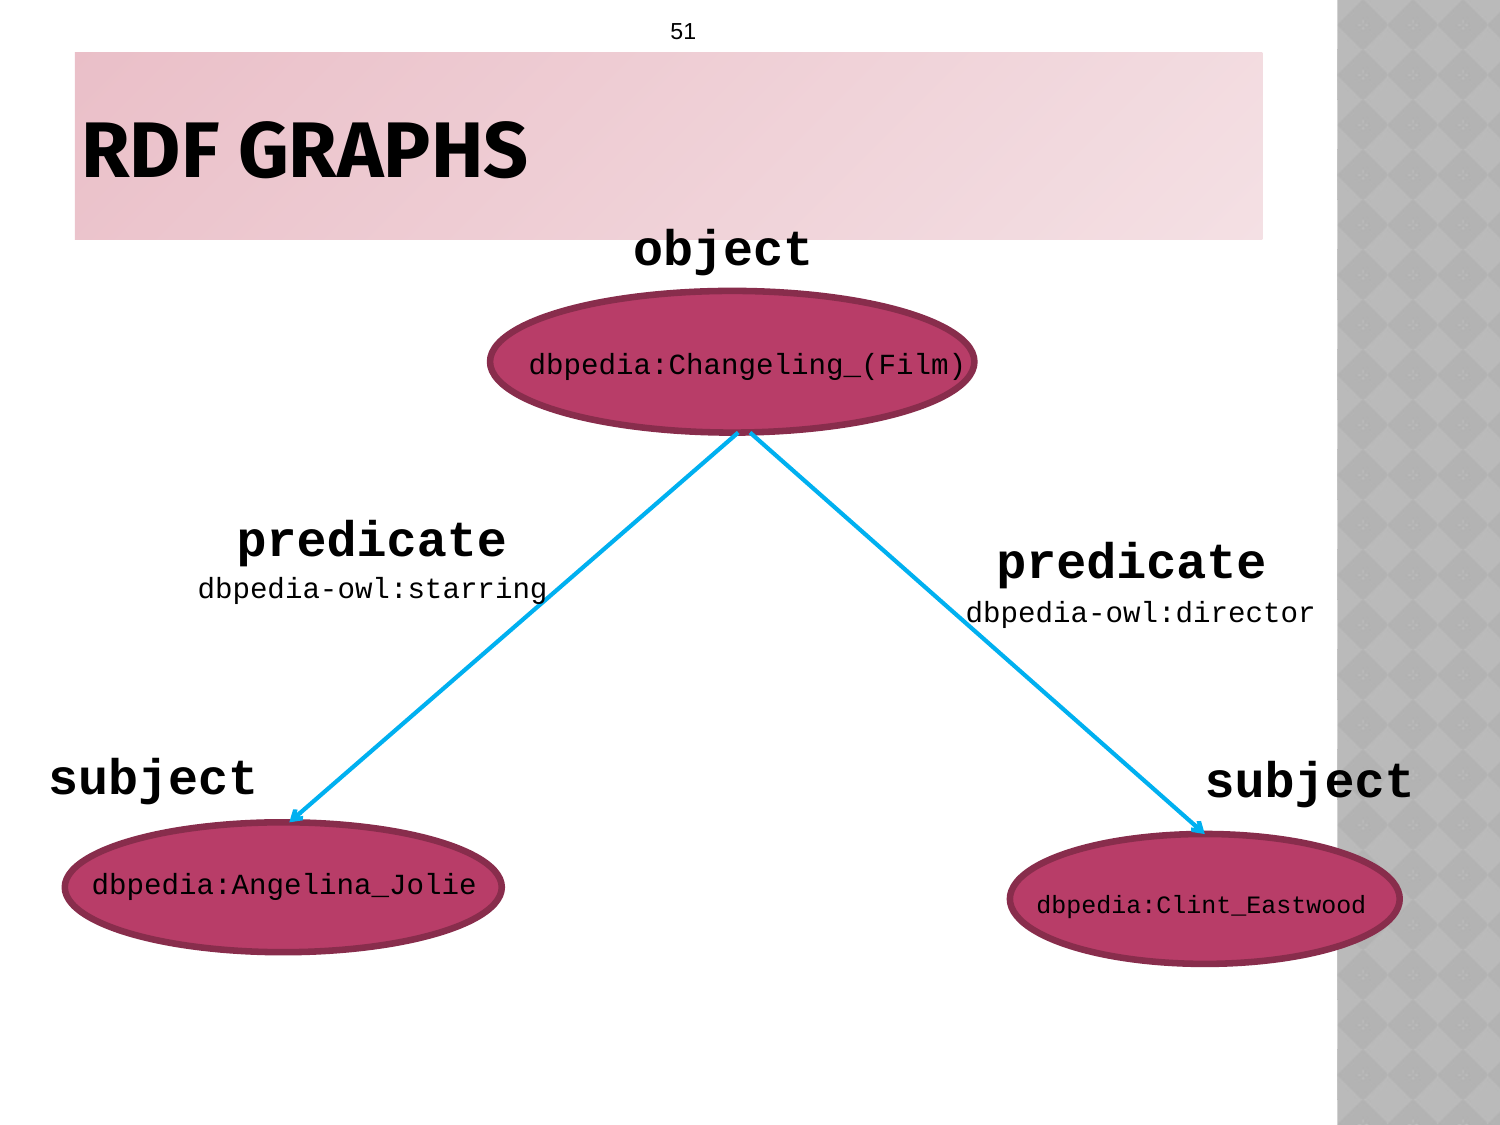

51
# RDF Graphs
object

dbpedia:Changeling_(Film)
predicate
predicate
dbpedia-owl:starring
dbpedia-owl:director
subject
subject

dbpedia:Angelina_Jolie
dbpedia:Clint_Eastwood